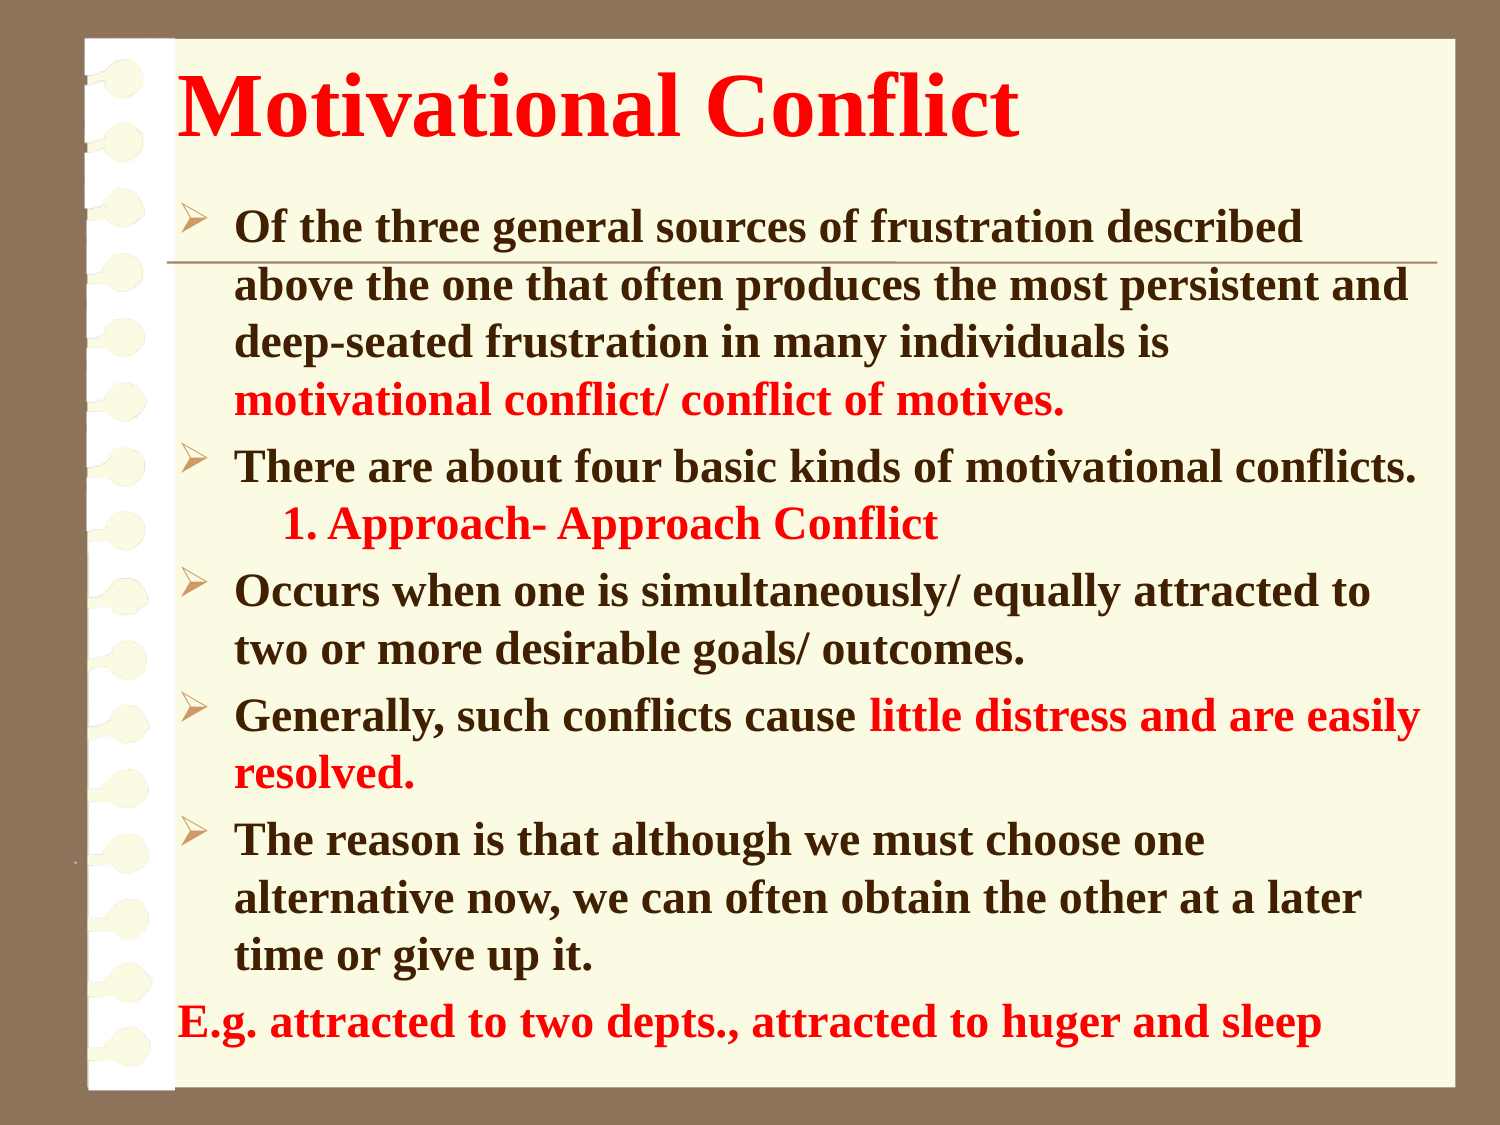

# Motivational Conflict
Of the three general sources of frustration described above the one that often produces the most persistent and deep-seated frustration in many individuals is motivational conflict/ conflict of motives.
There are about four basic kinds of motivational conflicts.     1. Approach- Approach Conflict
Occurs when one is simultaneously/ equally attracted to two or more desirable goals/ outcomes.
Generally, such conflicts cause little distress and are easily resolved.
The reason is that although we must choose one alternative now, we can often obtain the other at a later time or give up it.
E.g. attracted to two depts., attracted to huger and sleep